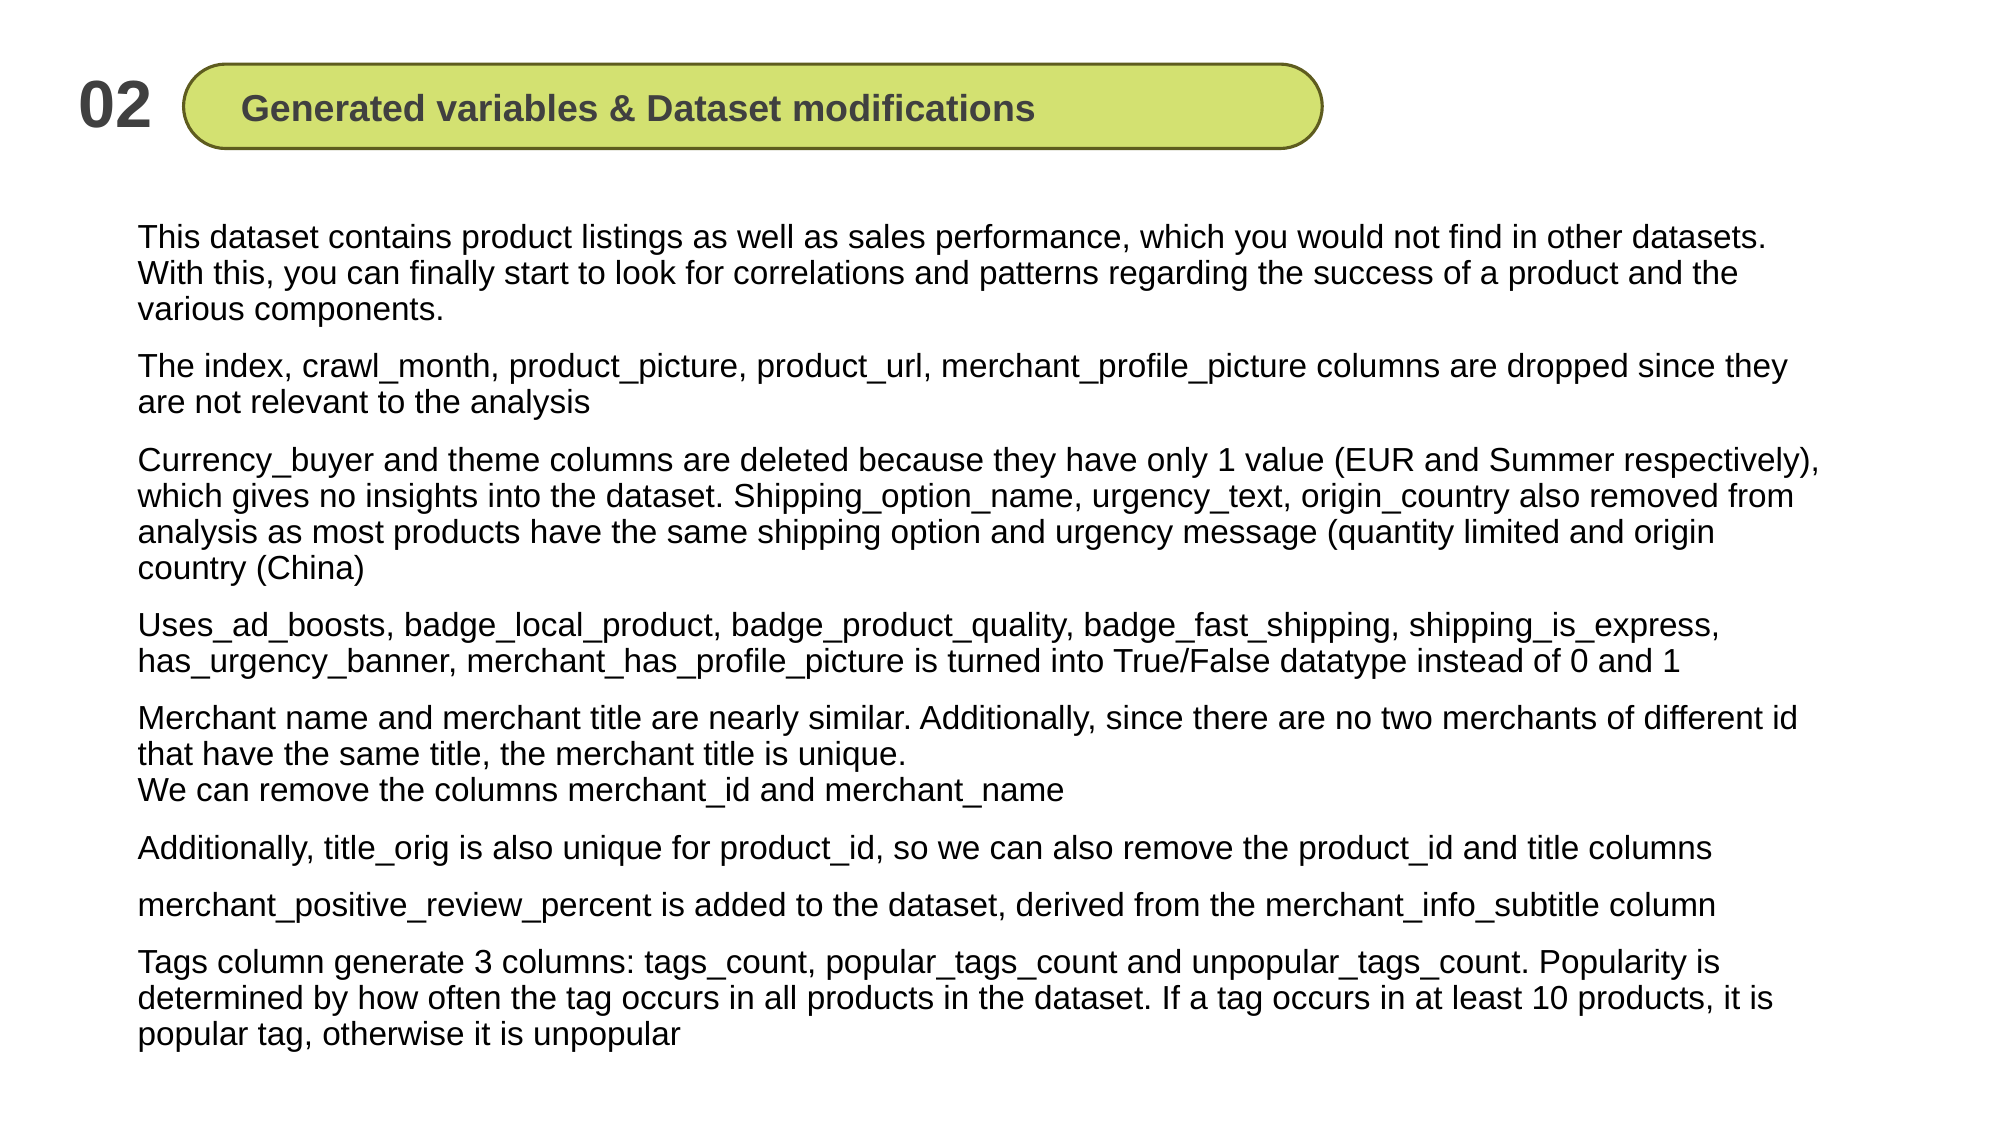

02
Generated variables & Dataset modifications
This dataset contains product listings as well as sales performance, which you would not find in other datasets. With this, you can finally start to look for correlations and patterns regarding the success of a product and the various components.
The index, crawl_month, product_picture, product_url, merchant_profile_picture columns are dropped since they are not relevant to the analysis
Currency_buyer and theme columns are deleted because they have only 1 value (EUR and Summer respectively), which gives no insights into the dataset. Shipping_option_name, urgency_text, origin_country also removed from analysis as most products have the same shipping option and urgency message (quantity limited and origin country (China)
Uses_ad_boosts, badge_local_product, badge_product_quality, badge_fast_shipping, shipping_is_express, has_urgency_banner, merchant_has_profile_picture is turned into True/False datatype instead of 0 and 1
Merchant name and merchant title are nearly similar. Additionally, since there are no two merchants of different id that have the same title, the merchant title is unique.
We can remove the columns merchant_id and merchant_name
Additionally, title_orig is also unique for product_id, so we can also remove the product_id and title columns
merchant_positive_review_percent is added to the dataset, derived from the merchant_info_subtitle column
Tags column generate 3 columns: tags_count, popular_tags_count and unpopular_tags_count. Popularity is determined by how often the tag occurs in all products in the dataset. If a tag occurs in at least 10 products, it is popular tag, otherwise it is unpopular